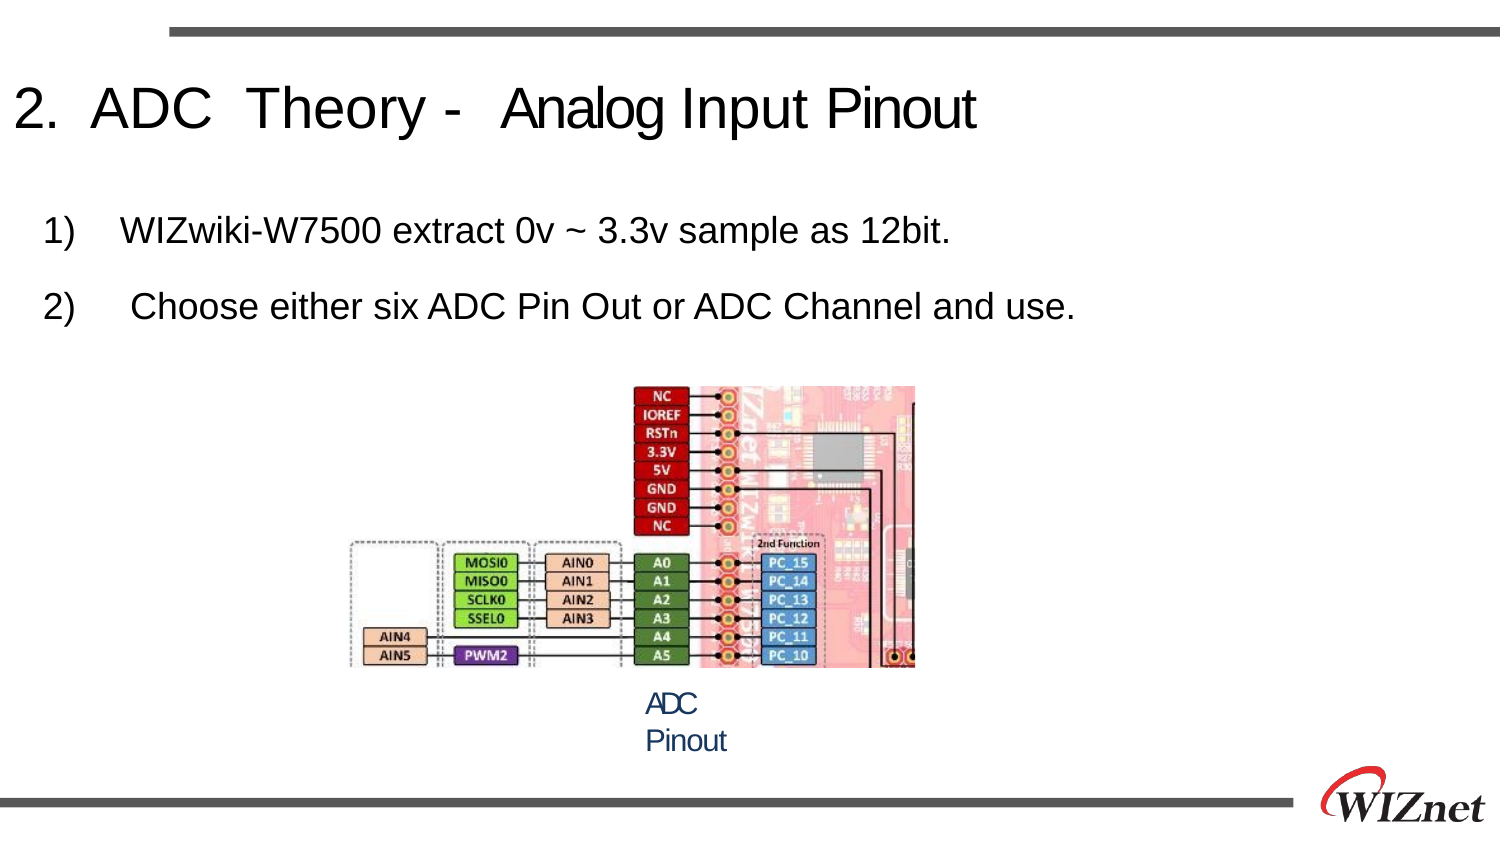

# 2.	ADC  Theory - Analog Input Pinout
1)	WIZwiki-W7500 extract 0v ~ 3.3v sample as 12bit.
2)	 Choose either six ADC Pin Out or ADC Channel and use.

ADC  Pinout